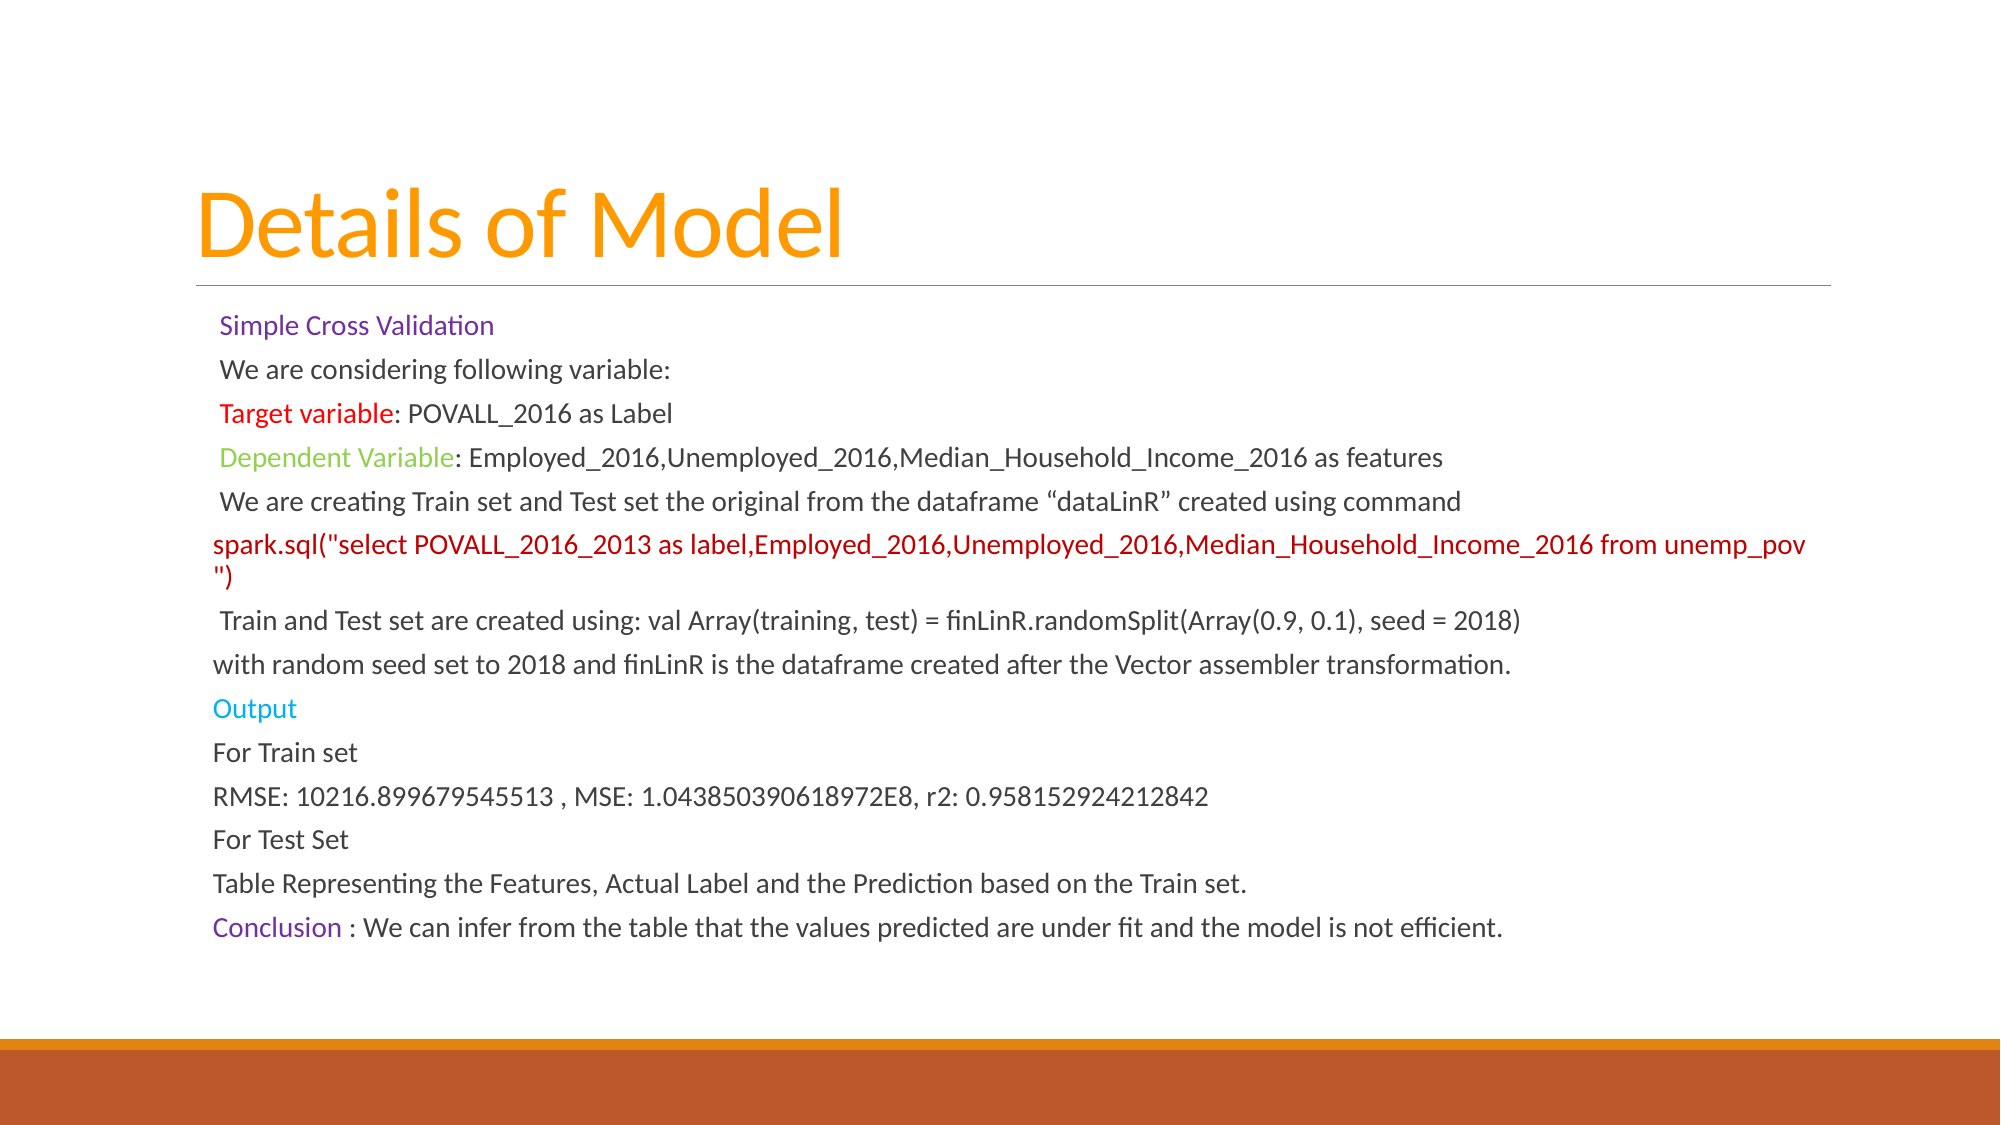

# Details of Model
 Simple Cross Validation
 We are considering following variable:
 Target variable: POVALL_2016 as Label
 Dependent Variable: Employed_2016,Unemployed_2016,Median_Household_Income_2016 as features
 We are creating Train set and Test set the original from the dataframe “dataLinR” created using command
spark.sql("select POVALL_2016_2013 as label,Employed_2016,Unemployed_2016,Median_Household_Income_2016 from unemp_pov ")
 Train and Test set are created using: val Array(training, test) = finLinR.randomSplit(Array(0.9, 0.1), seed = 2018)
with random seed set to 2018 and finLinR is the dataframe created after the Vector assembler transformation.
Output
For Train set
RMSE: 10216.899679545513 , MSE: 1.043850390618972E8, r2: 0.958152924212842
For Test Set
Table Representing the Features, Actual Label and the Prediction based on the Train set.
Conclusion : We can infer from the table that the values predicted are under fit and the model is not efficient.